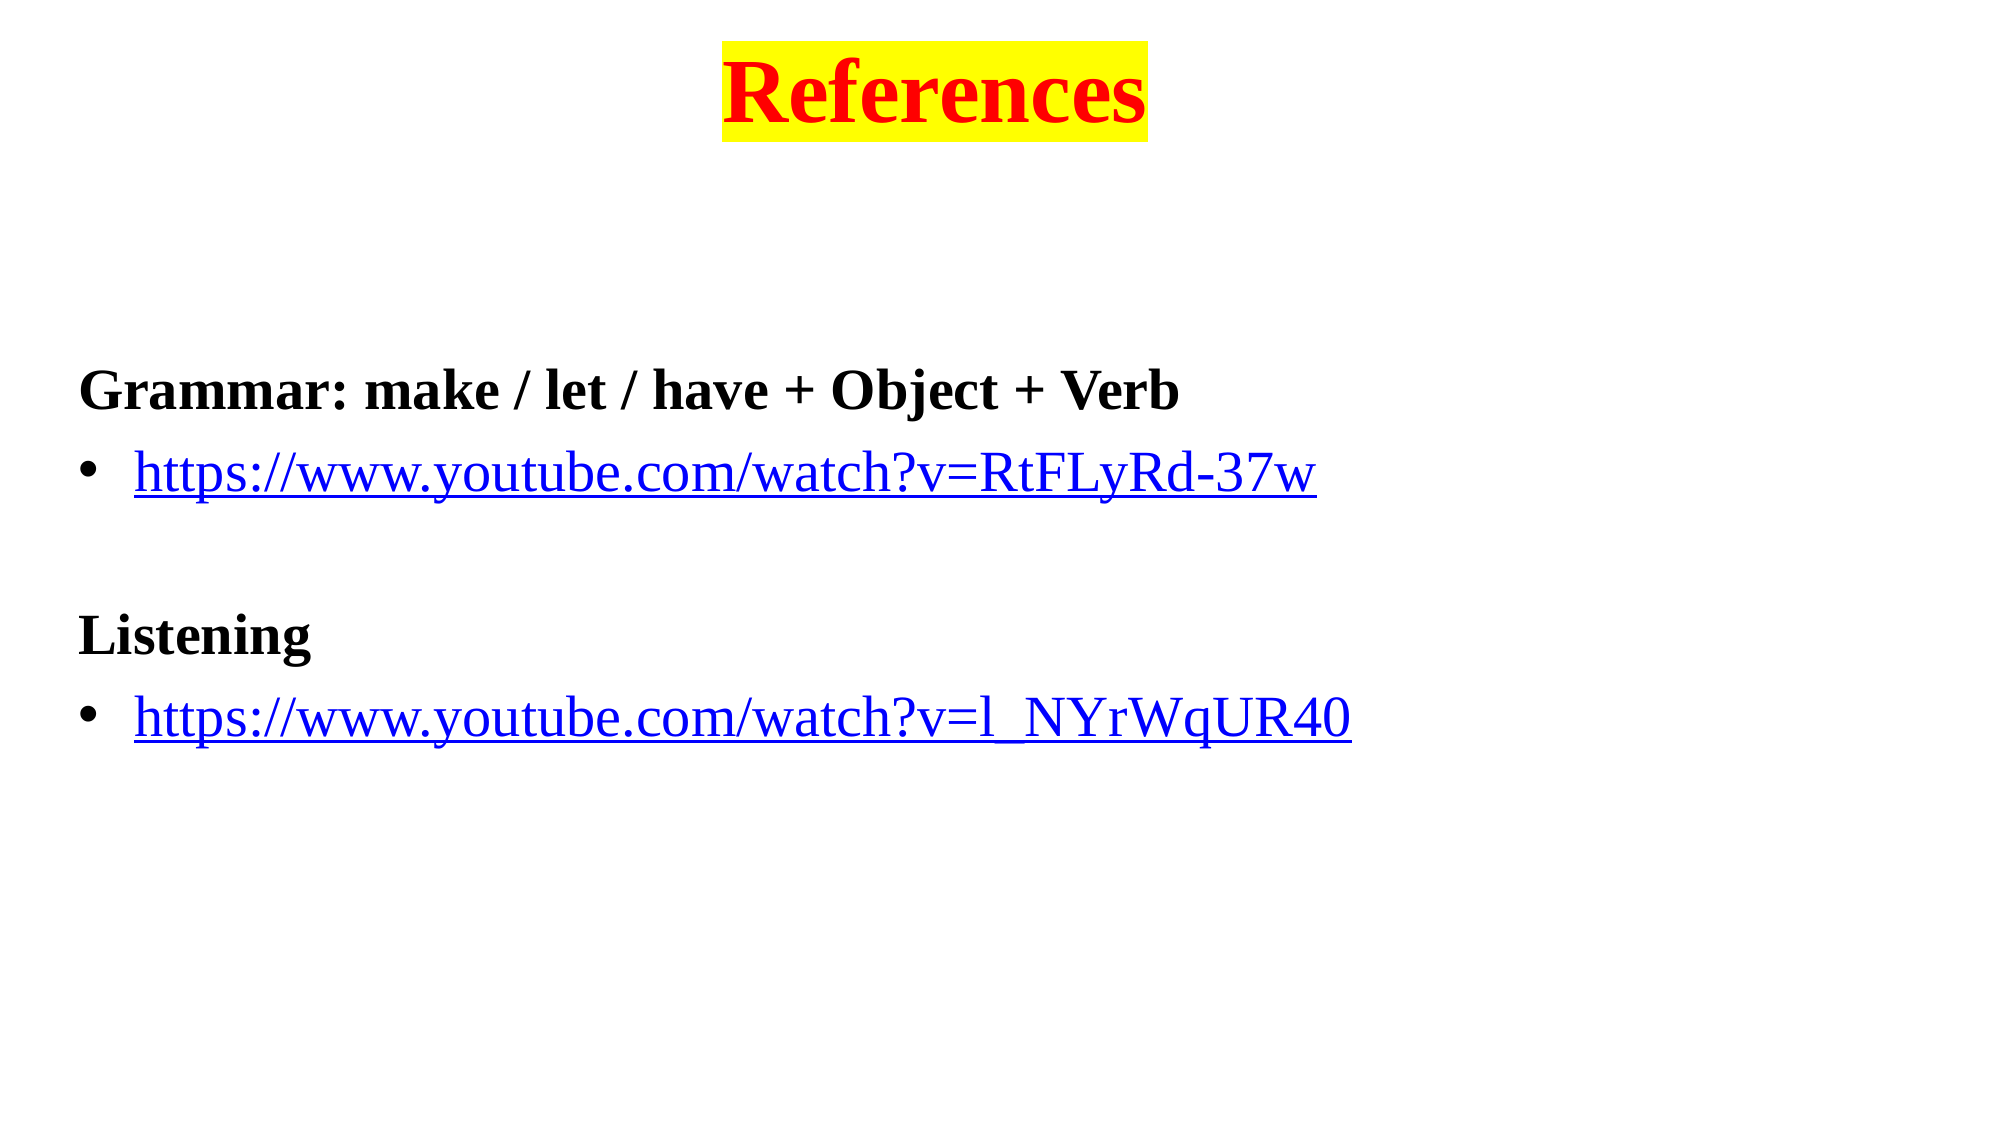

# References
Grammar: make / let / have + Object + Verb
https://www.youtube.com/watch?v=RtFLyRd-37w

Listening
https://www.youtube.com/watch?v=l_NYrWqUR40